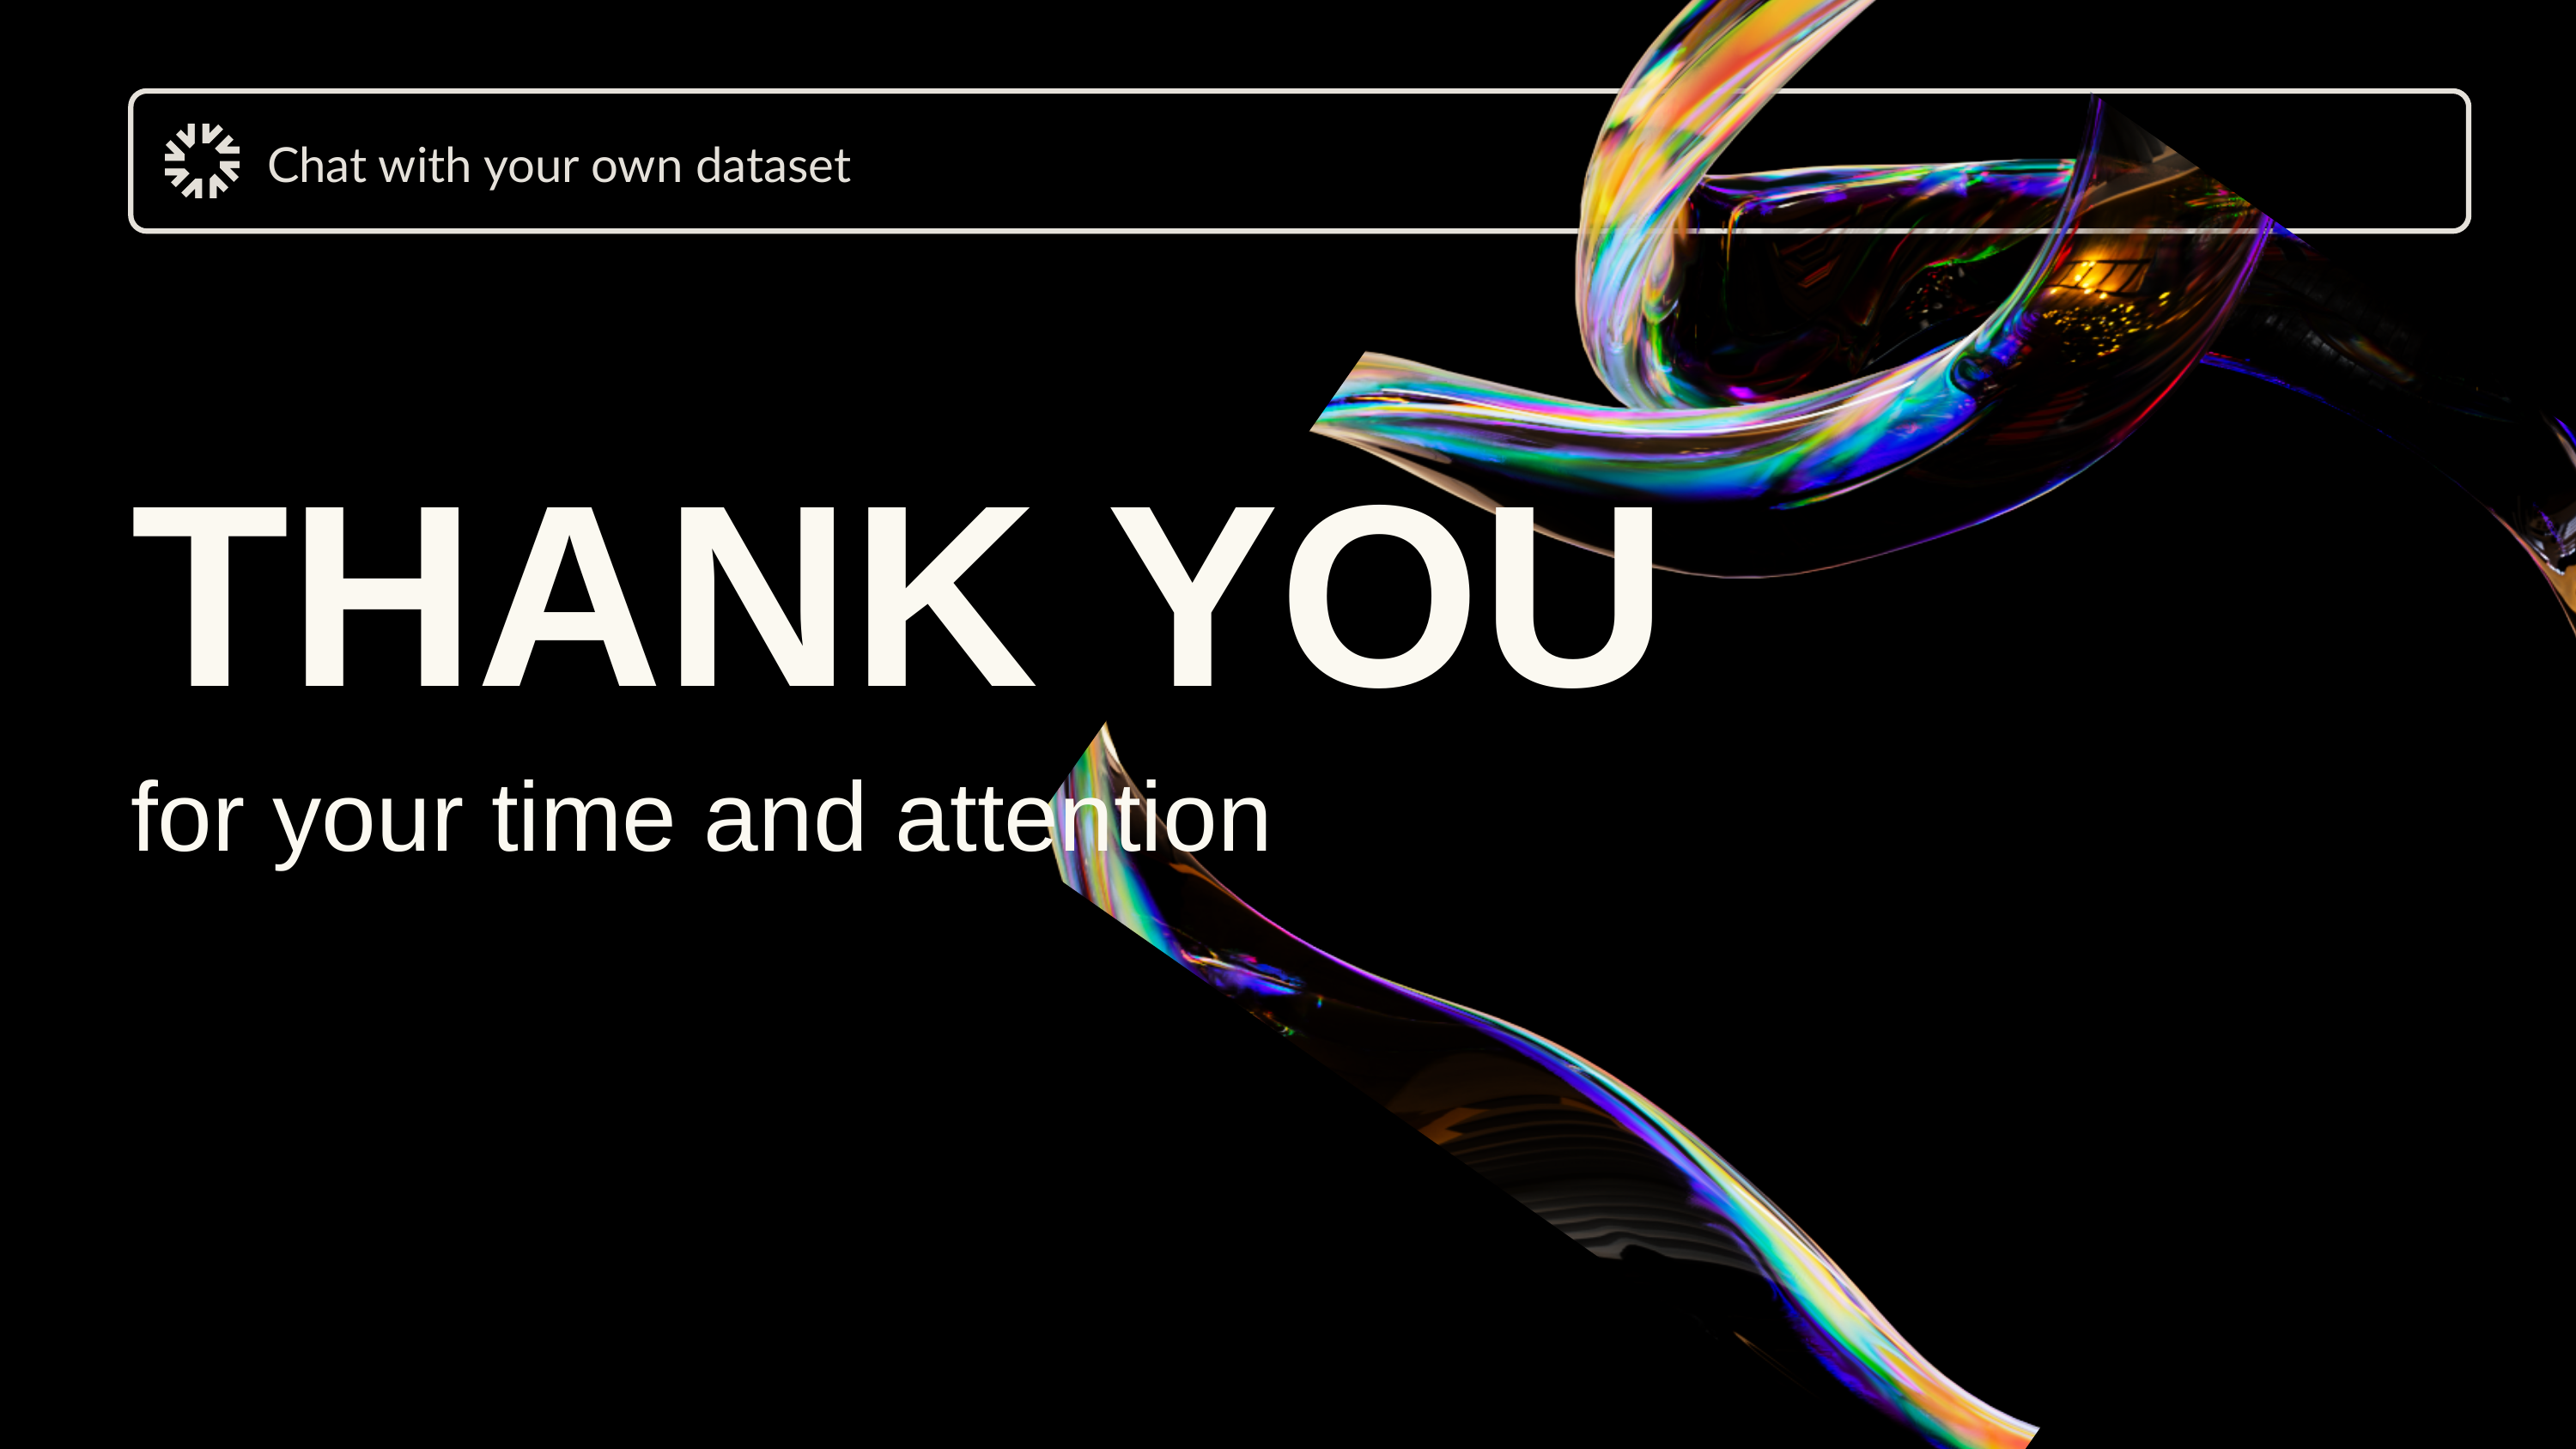

Chat with your own dataset
THANK YOU
for your time and attention